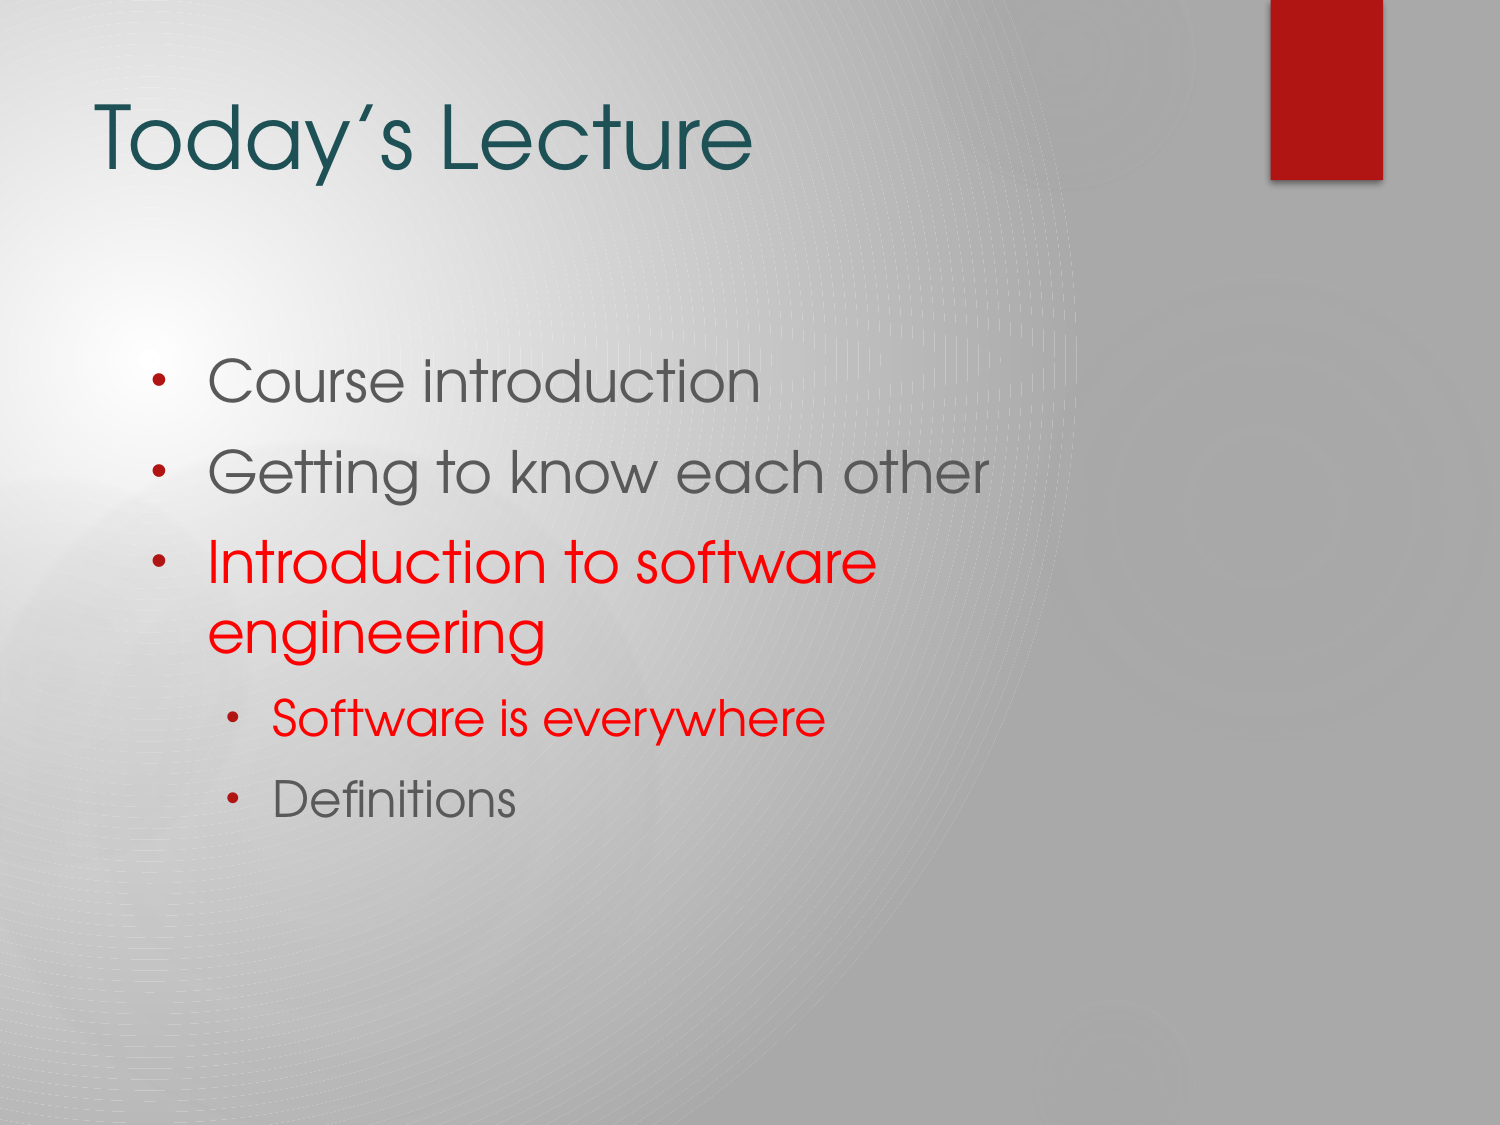

# Today’s Lecture
Course introduction
Getting to know each other
Introduction to software engineering
Software is everywhere
Definitions